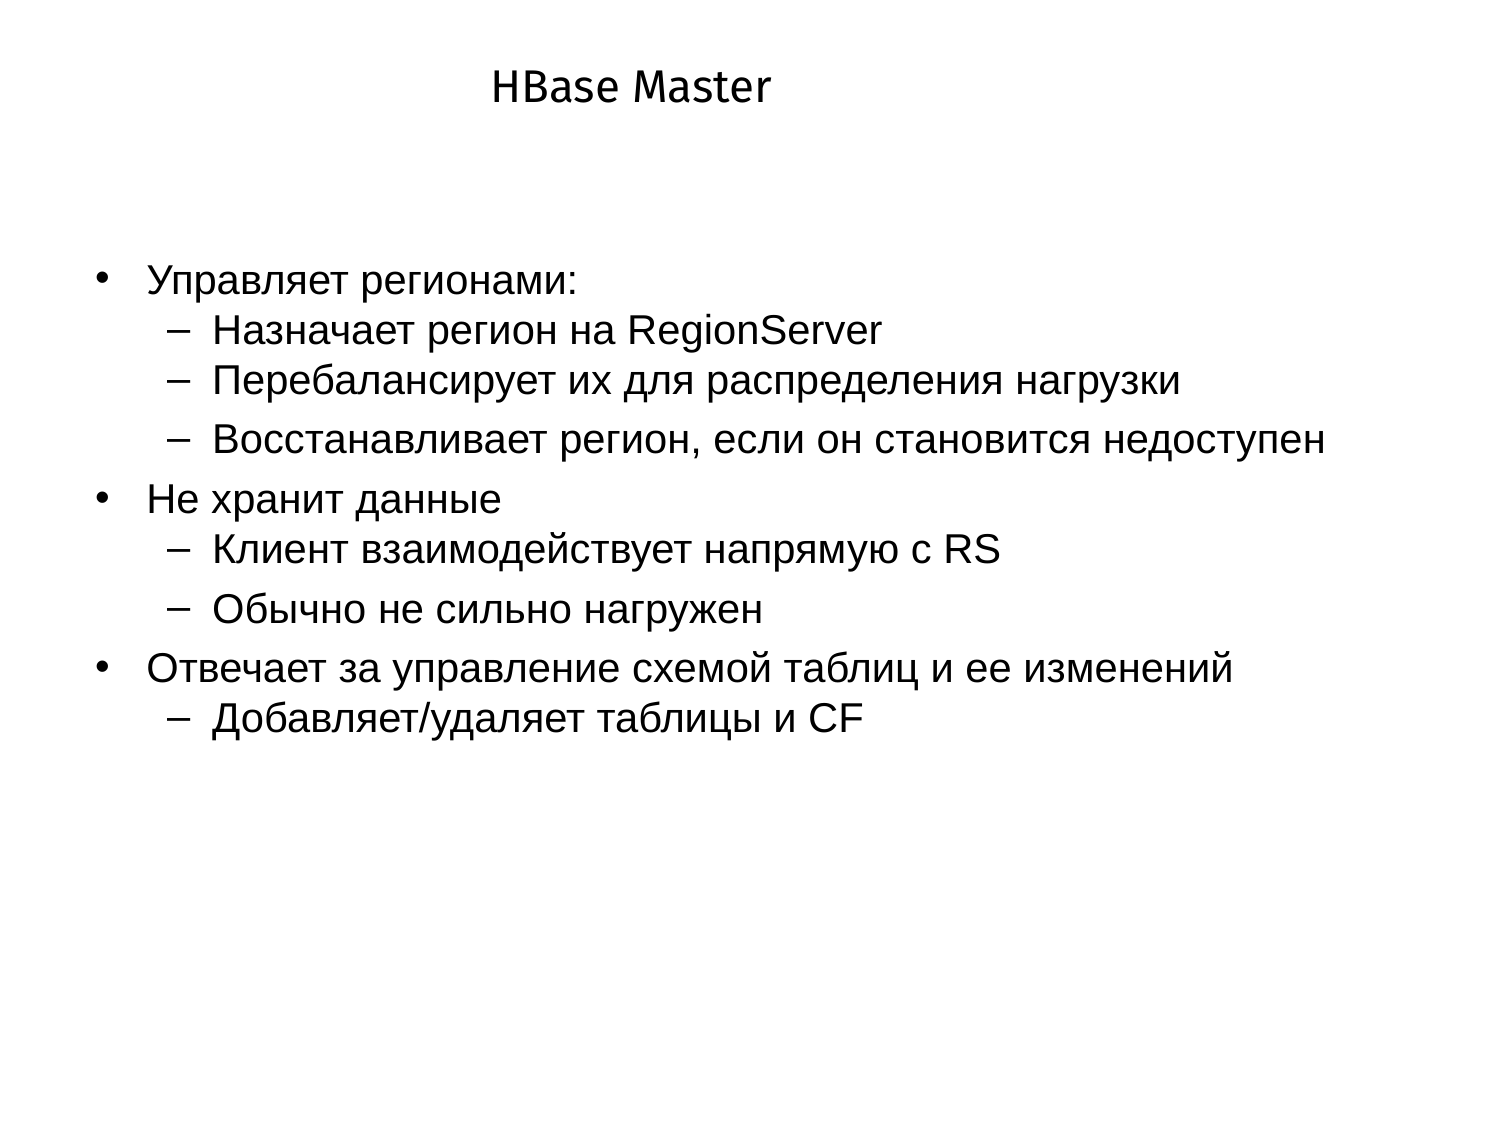

# HBase Master
Управляет регионами:
Назначает регион на RegionServer
Перебалансирует их для распределения нагрузки
Восстанавливает регион, если он становится недоступен
Не хранит данные
Клиент взаимодействует напрямую с RS
Обычно не сильно нагружен
Отвечает за управление схемой таблиц и ее изменений
Добавляет/удаляет таблицы и CF